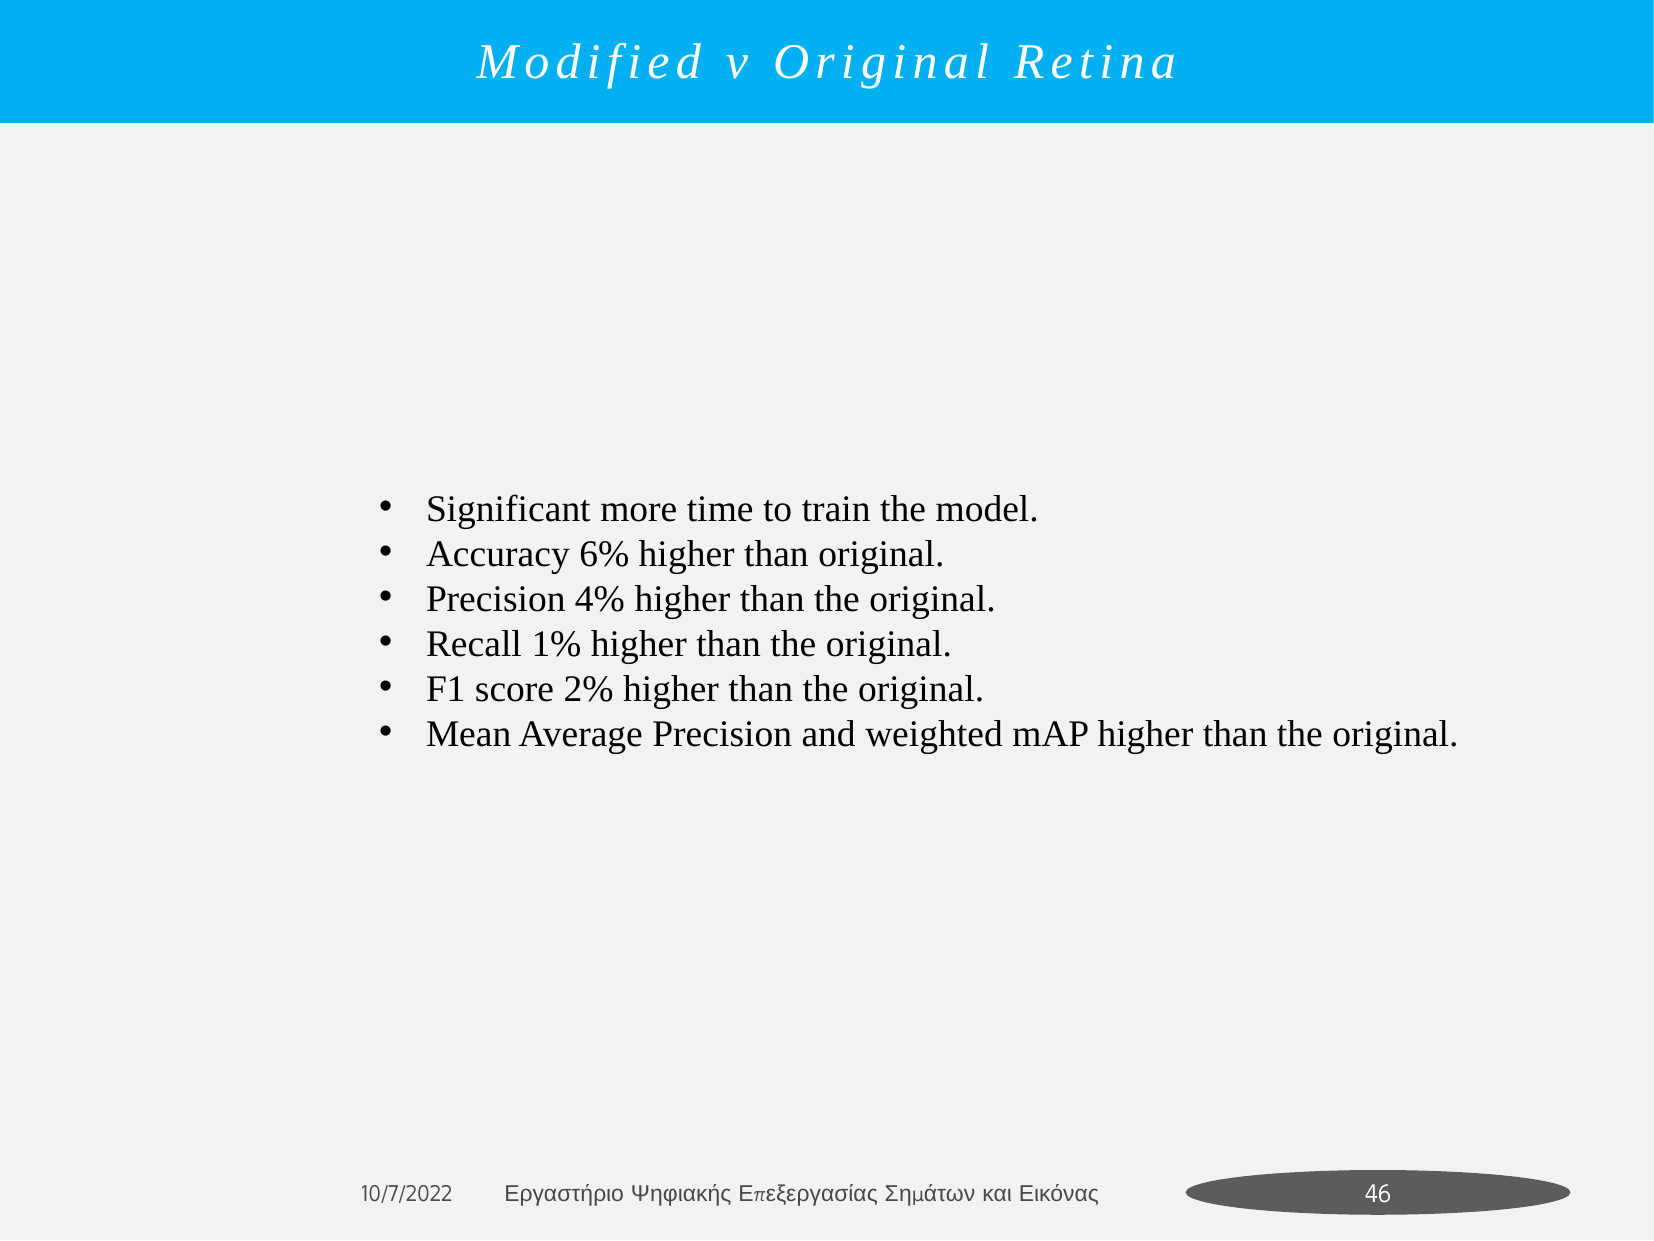

Metrics
Modified v Original Retina

Significant more time to train the model.
Accuracy 6% higher than original.
Precision 4% higher than the original.
Recall 1% higher than the original.
F1 score 2% higher than the original.
Mean Average Precision and weighted mAP higher than the original.
10/7/2022
Εργαστήριο Ψηφιακής Επεξεργασίας Σηµάτων και Εικόνας
46